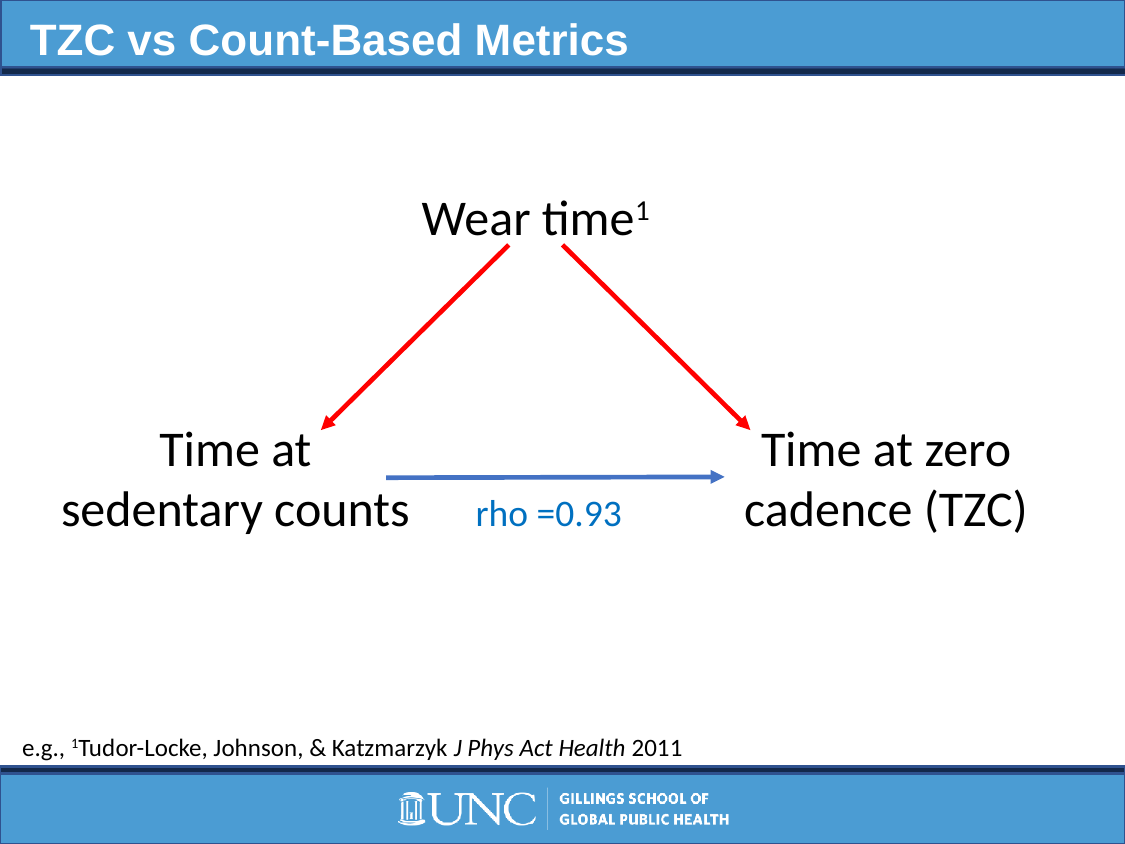

TZC vs Count-Based Metrics
Wear time1

Time at sedentary counts
Time at zero cadence (TZC)
rho =0.93
e.g., 1Tudor-Locke, Johnson, & Katzmarzyk J Phys Act Health 2011